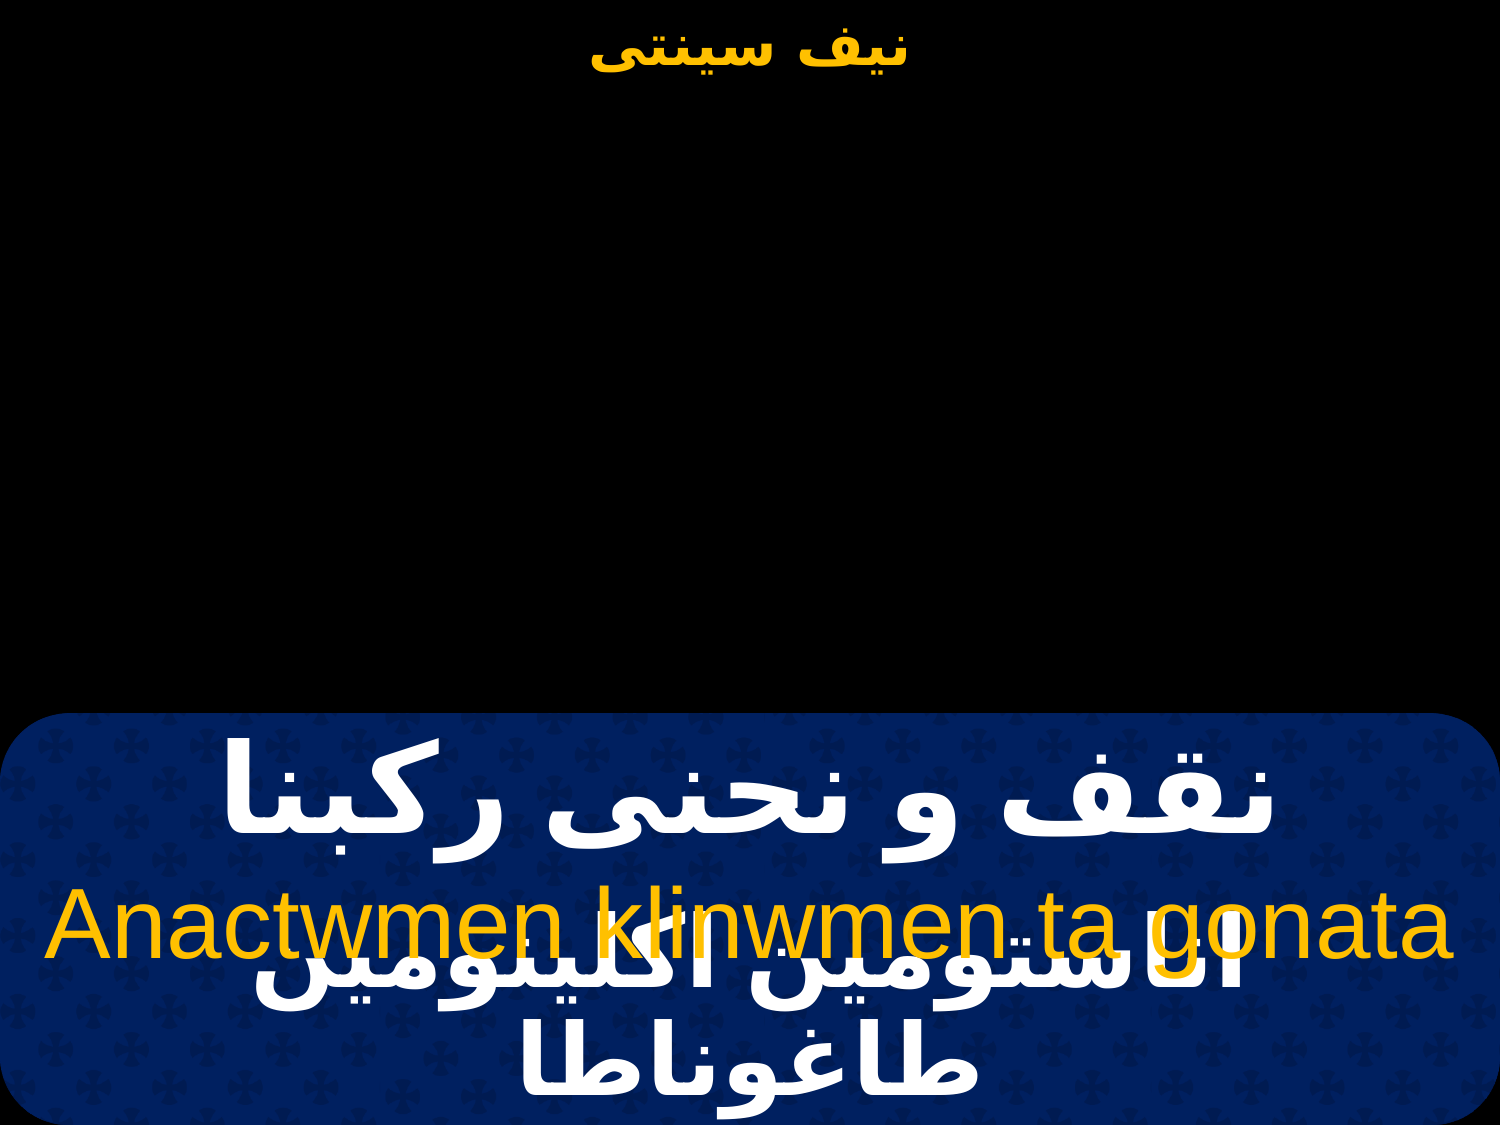

نقف و نحنى ركبنا
Anactwmen klinwmen ta gonata
اناستومين اكلينومين طاغوناطا